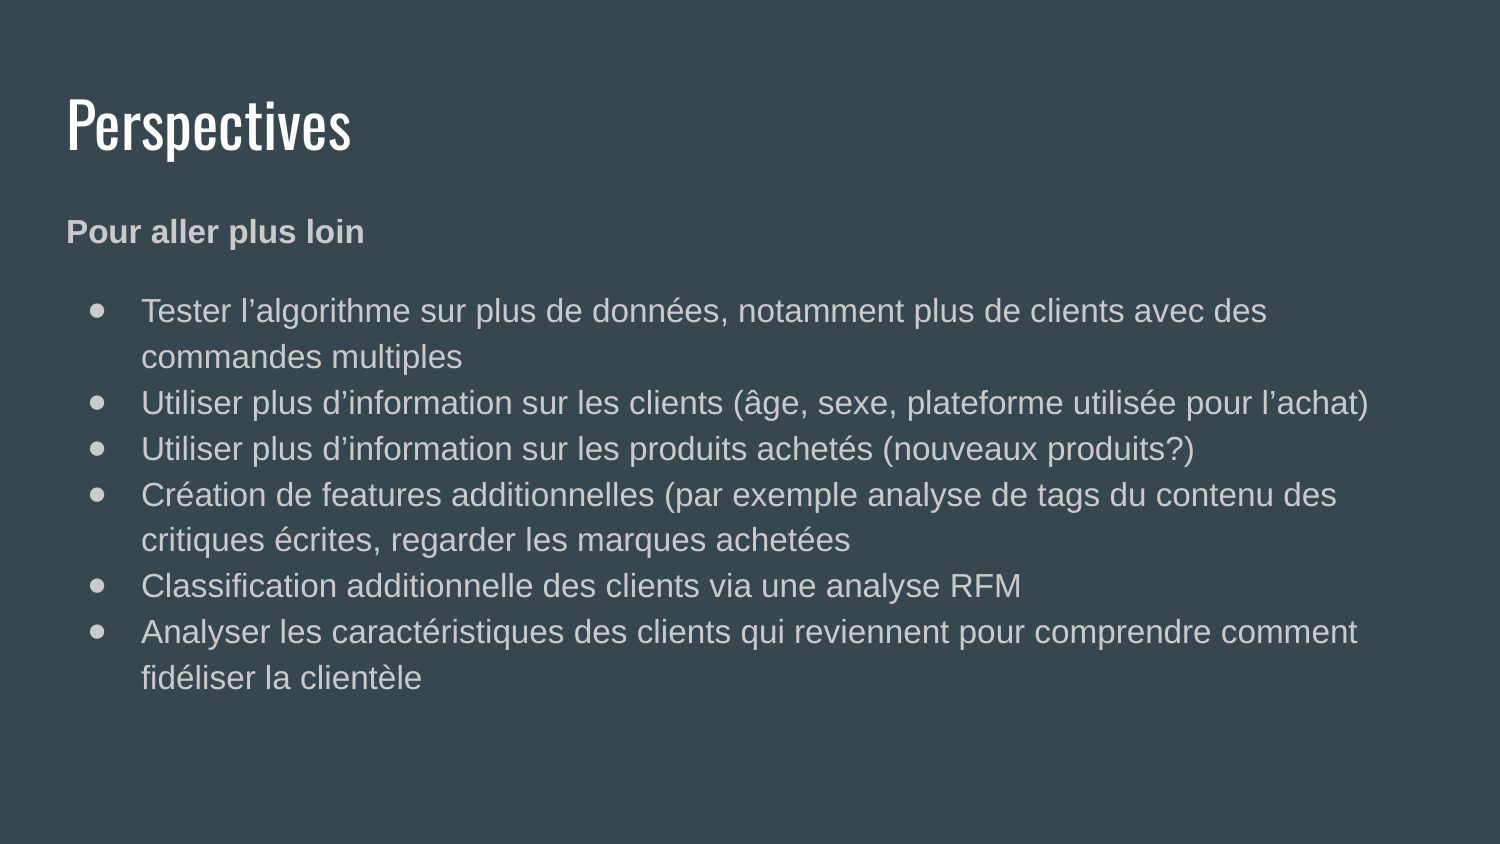

# Perspectives
Pour aller plus loin
Tester l’algorithme sur plus de données, notamment plus de clients avec des commandes multiples
Utiliser plus d’information sur les clients (âge, sexe, plateforme utilisée pour l’achat)
Utiliser plus d’information sur les produits achetés (nouveaux produits?)
Création de features additionnelles (par exemple analyse de tags du contenu des critiques écrites, regarder les marques achetées
Classification additionnelle des clients via une analyse RFM
Analyser les caractéristiques des clients qui reviennent pour comprendre comment fidéliser la clientèle